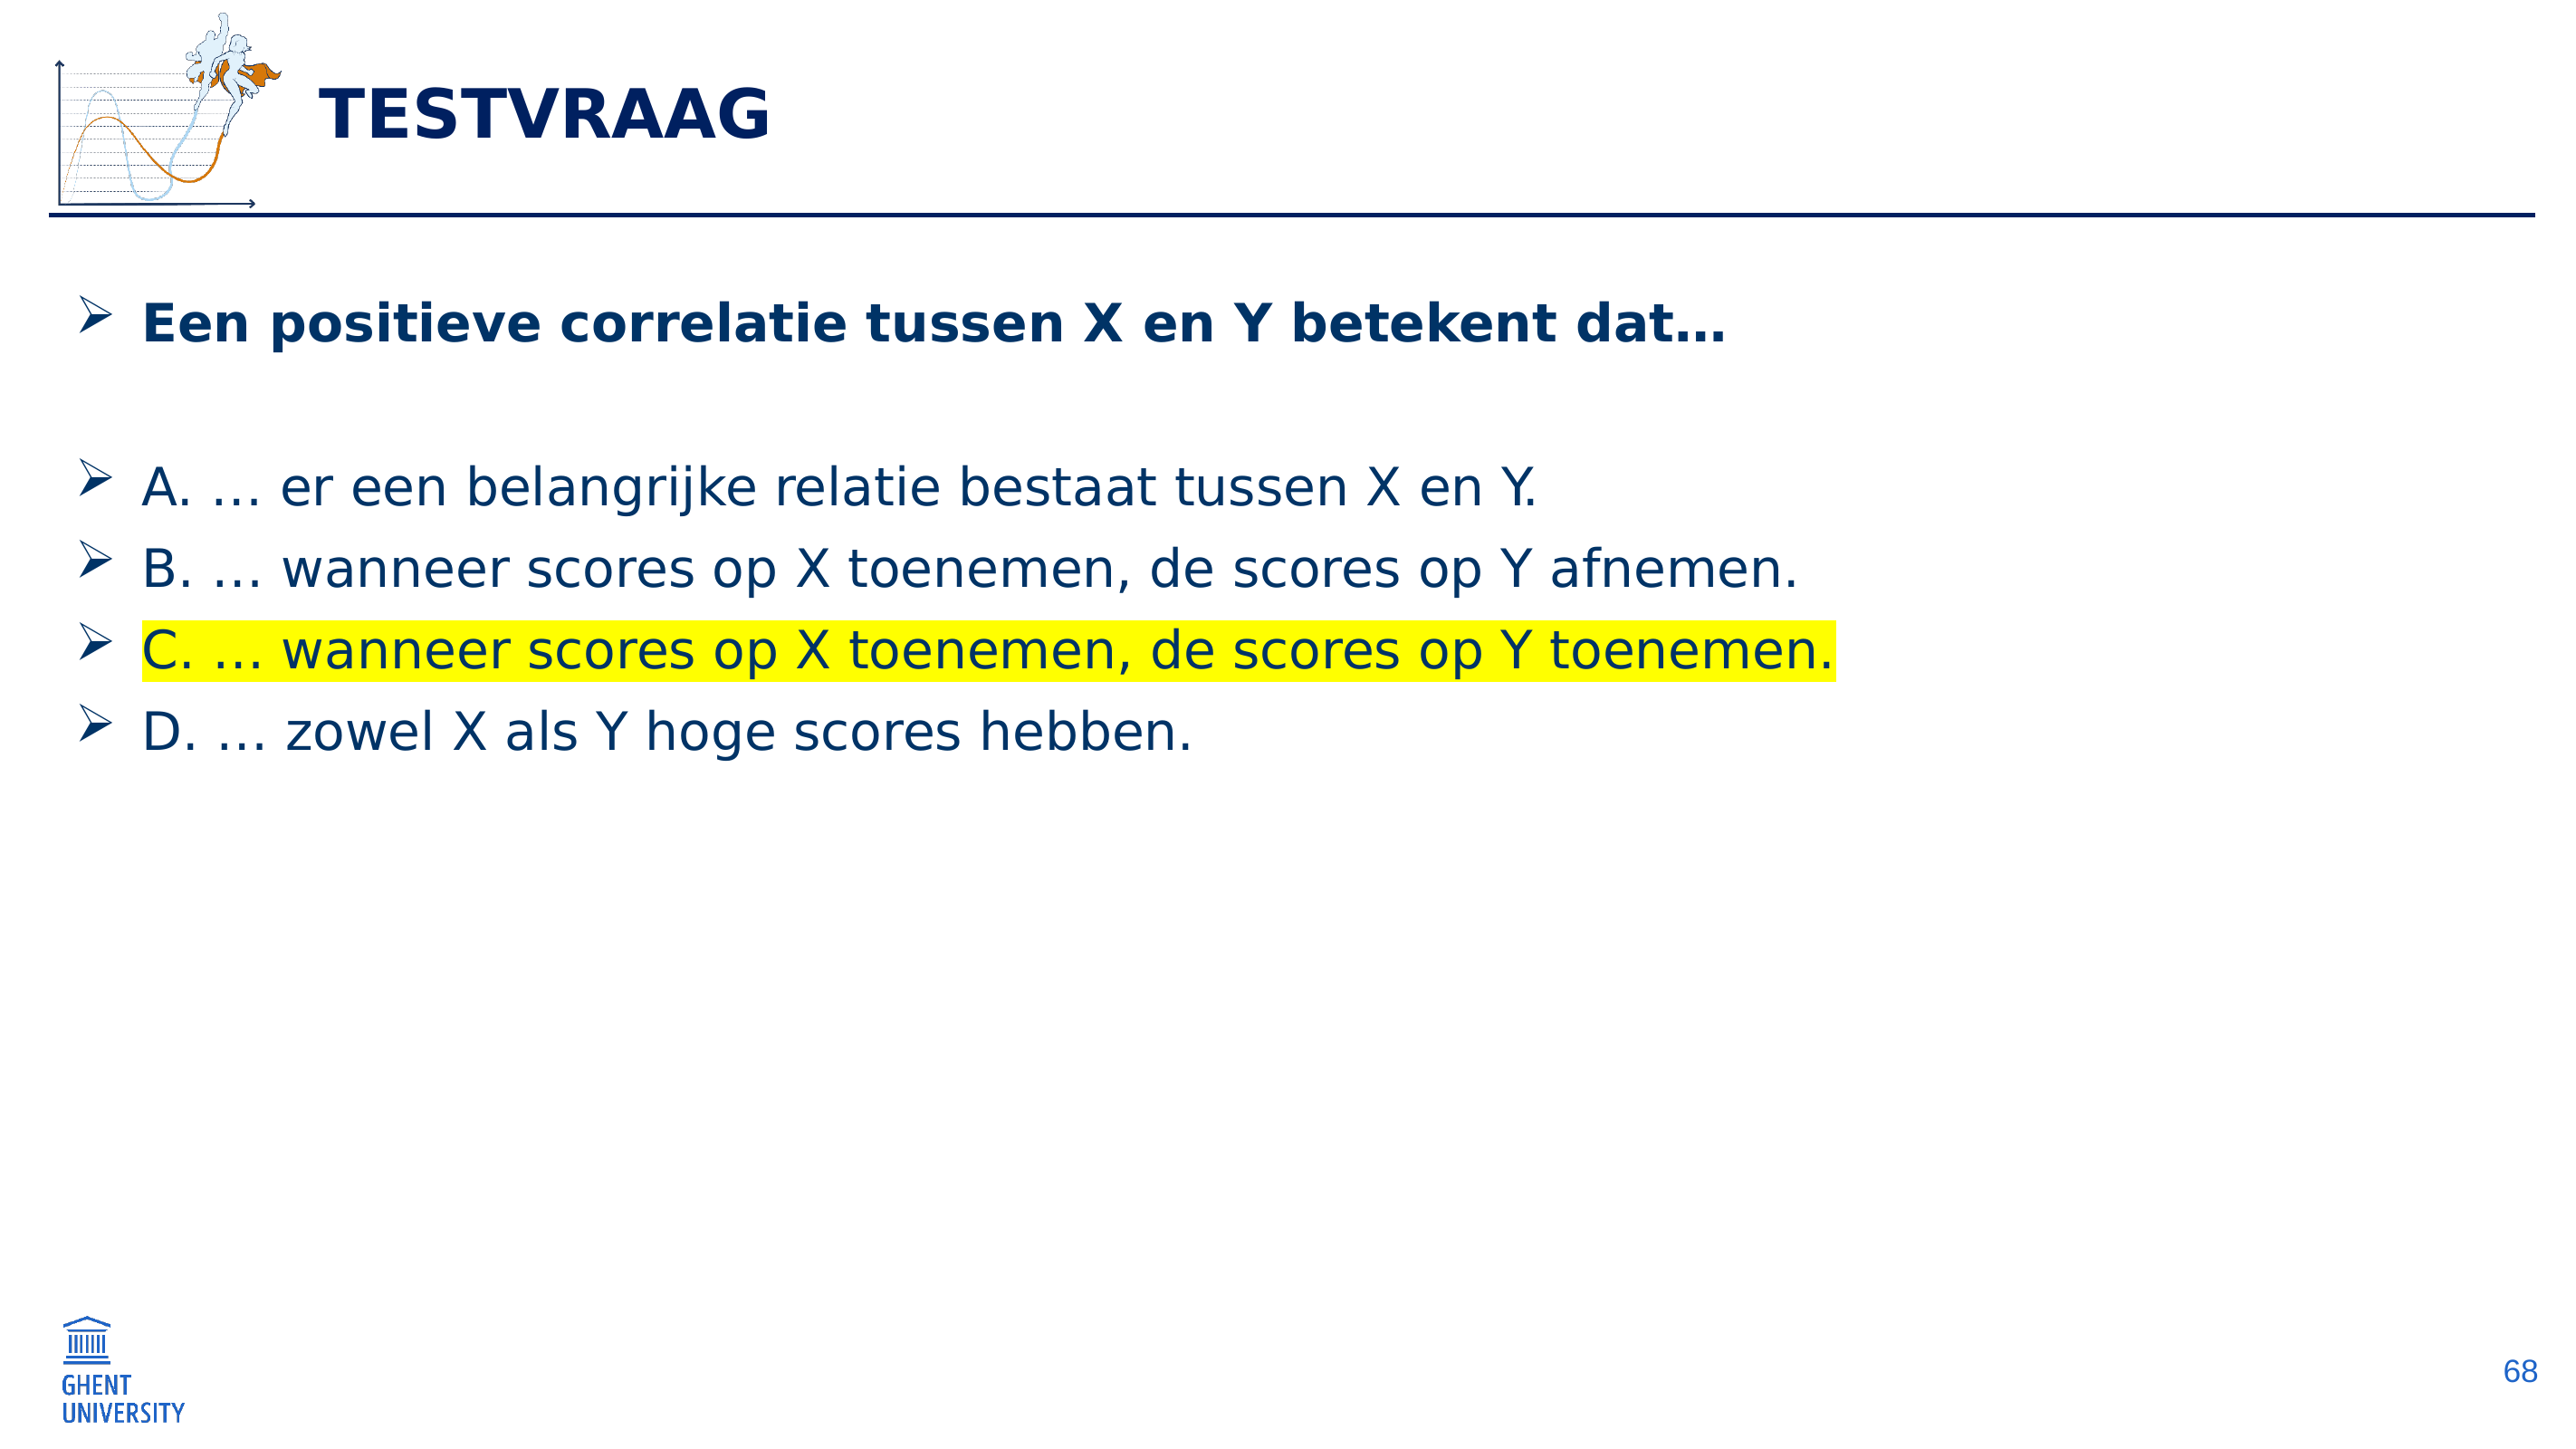

# testvraag
Een positieve correlatie tussen X en Y betekent dat…

A. … er een belangrijke relatie bestaat tussen X en Y.
B. … wanneer scores op X toenemen, de scores op Y afnemen.
C. … wanneer scores op X toenemen, de scores op Y toenemen.
D. … zowel X als Y hoge scores hebben.
68